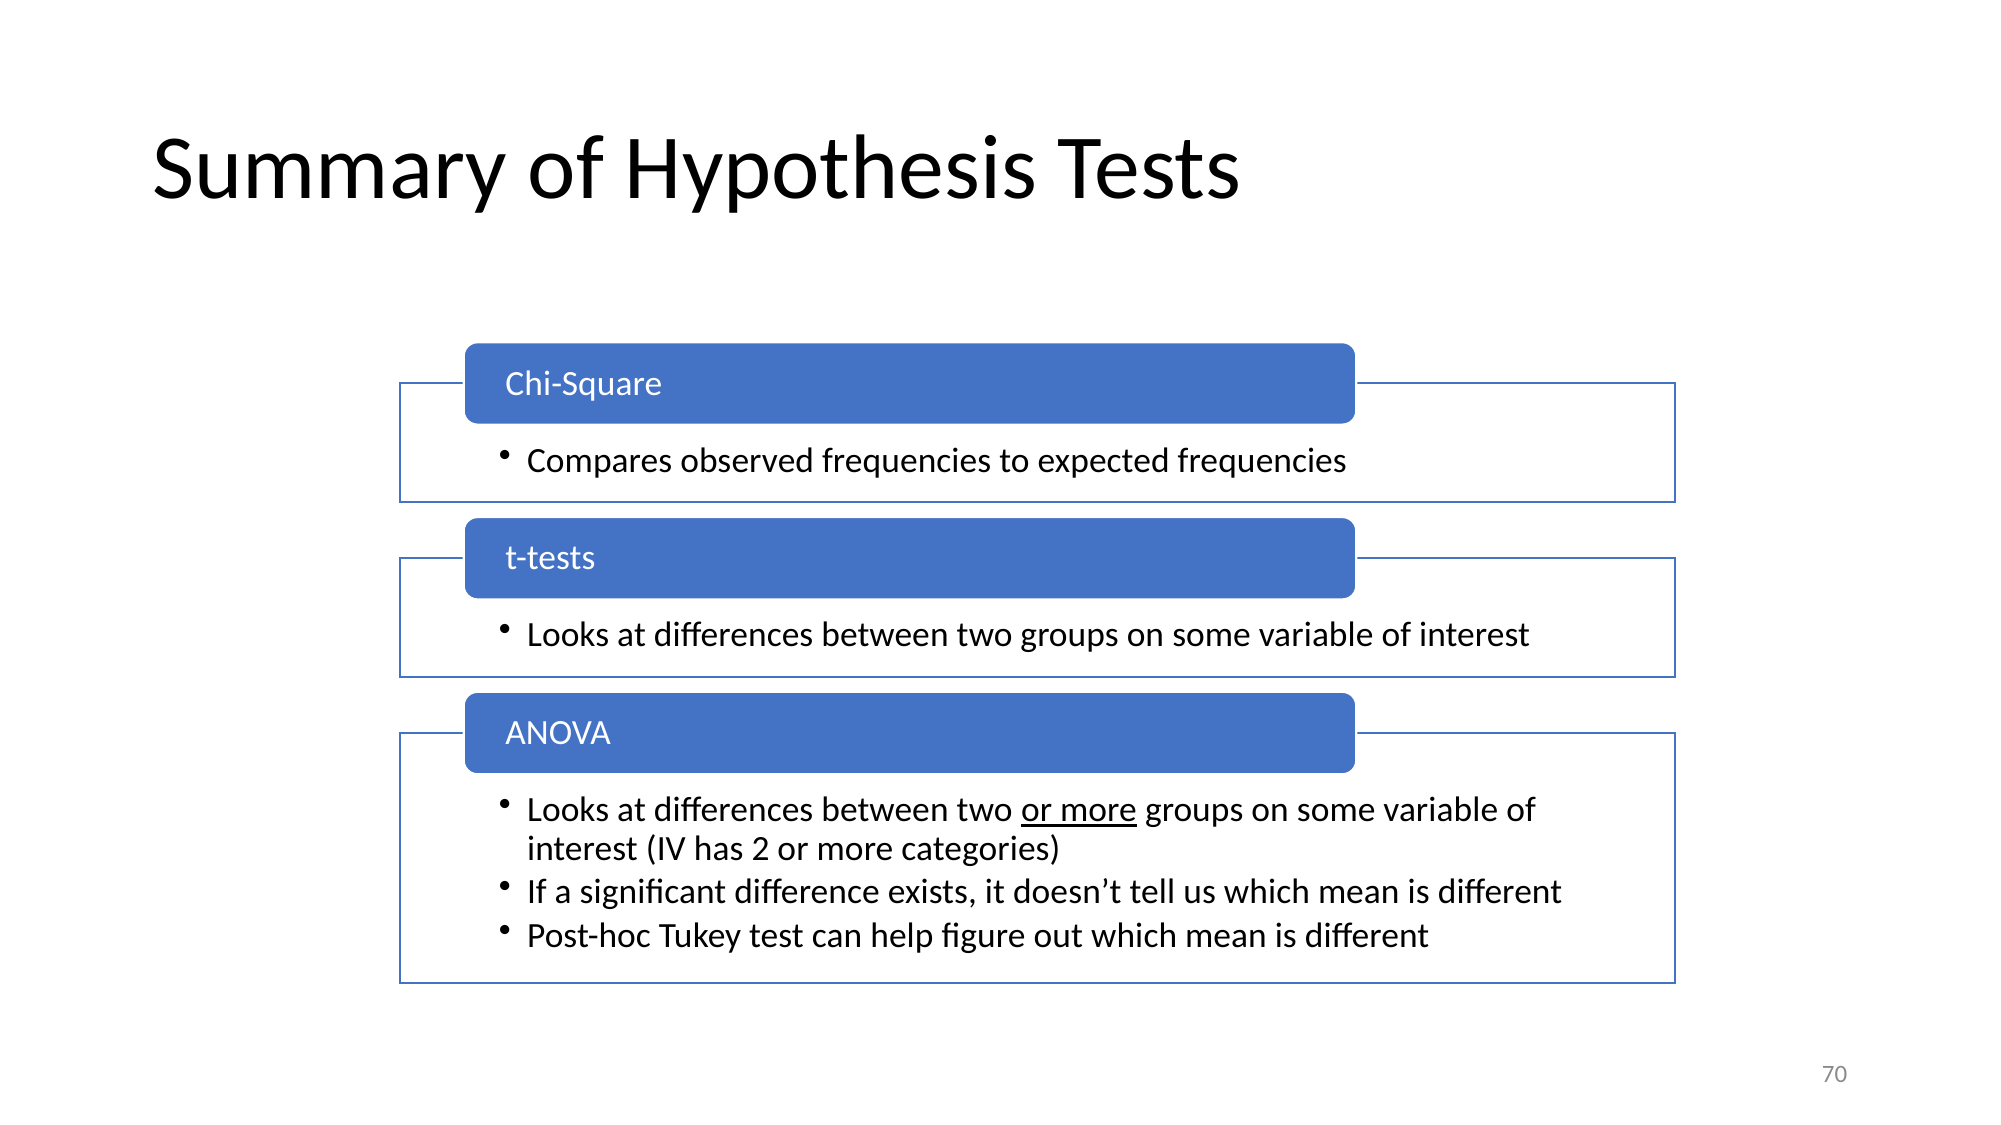

# Summary of Hypothesis Tests
Compares observed frequencies to expected frequencies
Chi-Square
Looks at differences between two groups on some variable of interest
t-tests
Looks at differences between two or more groups on some variable of interest (IV has 2 or more categories)
If a significant difference exists, it doesn’t tell us which mean is different
Post-hoc Tukey test can help figure out which mean is different
ANOVA
70